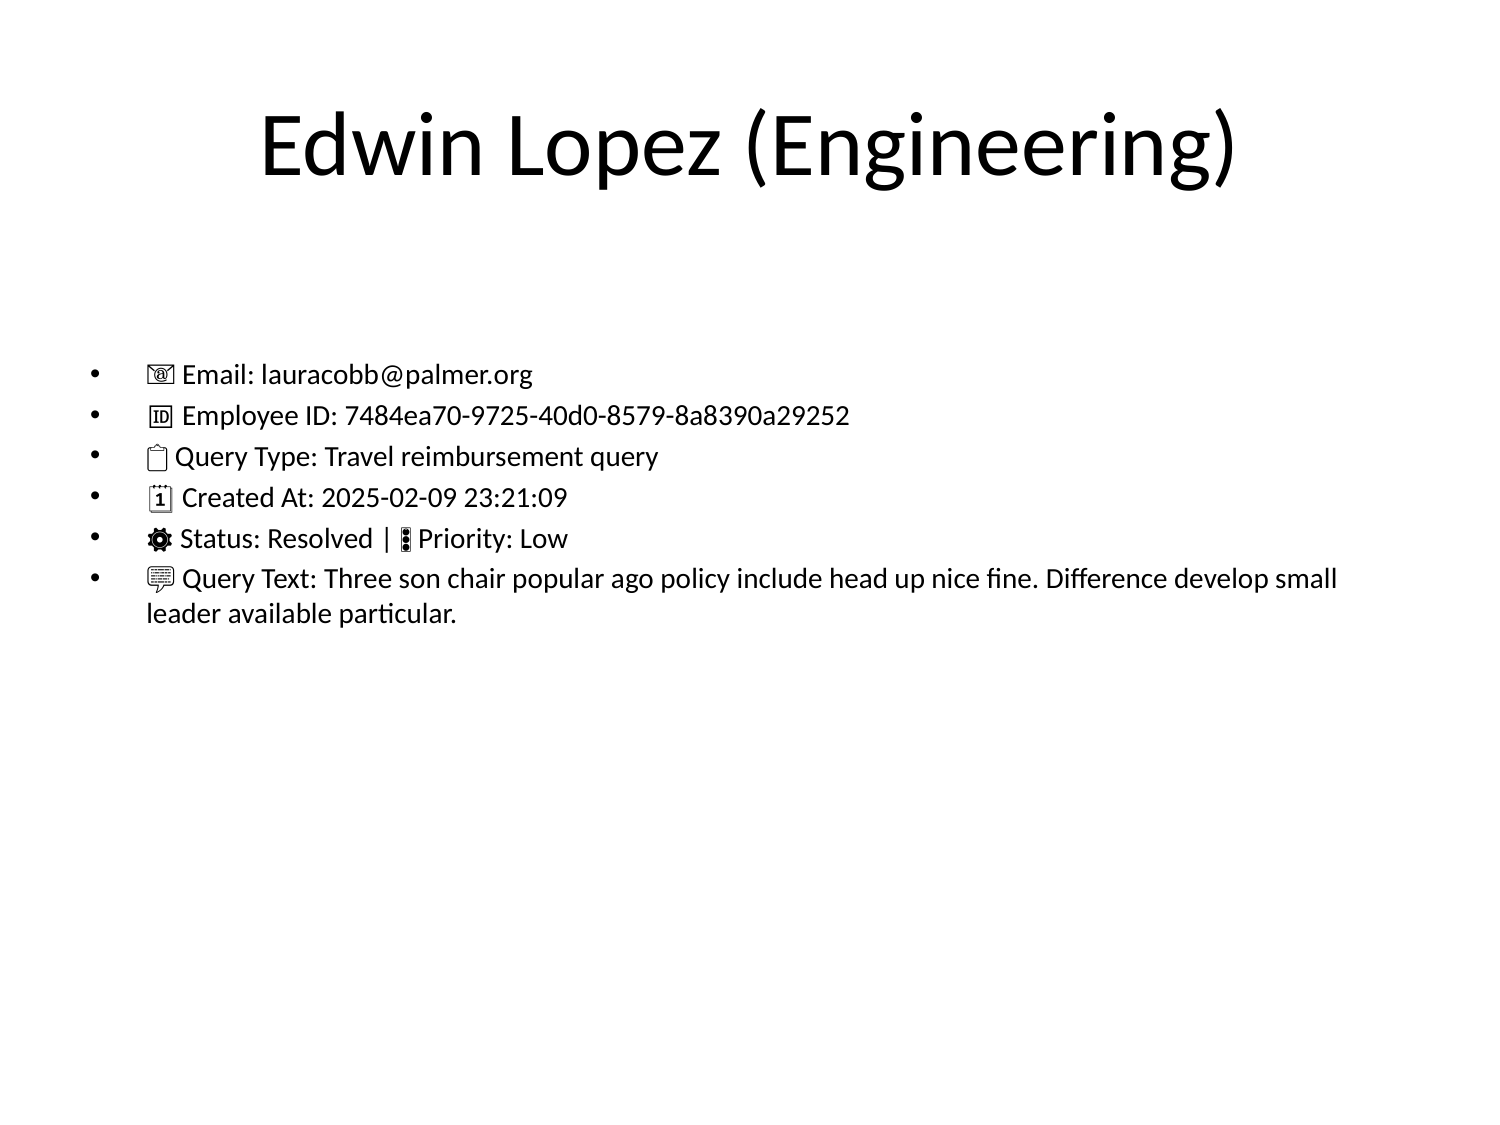

# Edwin Lopez (Engineering)

📧 Email: lauracobb@palmer.org
🆔 Employee ID: 7484ea70-9725-40d0-8579-8a8390a29252
📋 Query Type: Travel reimbursement query
🗓 Created At: 2025-02-09 23:21:09
⚙ Status: Resolved | 🚦 Priority: Low
💬 Query Text: Three son chair popular ago policy include head up nice fine. Difference develop small leader available particular.